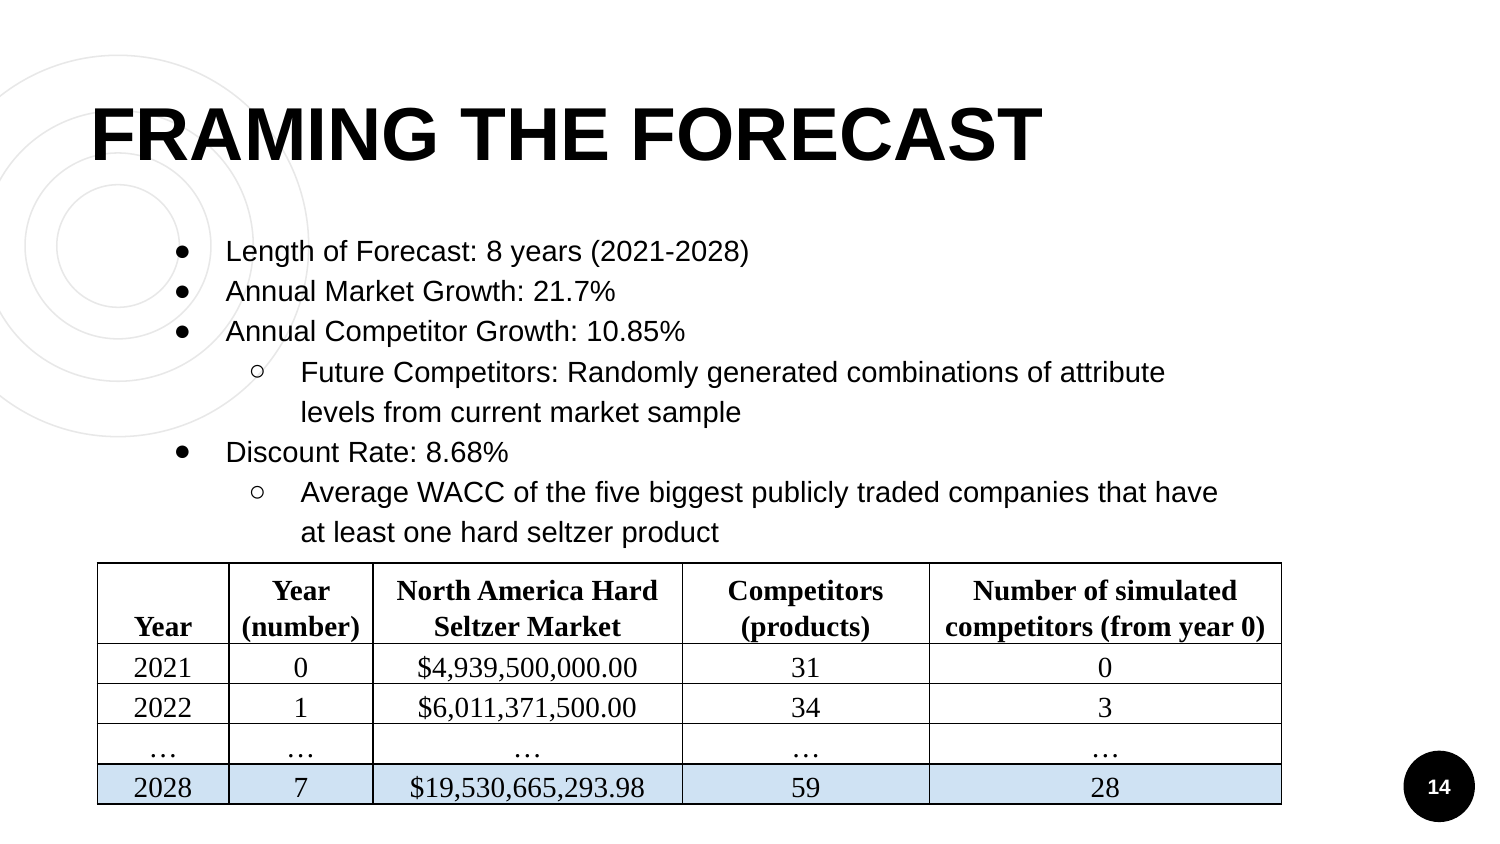

# FRAMING THE FORECAST
Length of Forecast: 8 years (2021-2028)
Annual Market Growth: 21.7%
Annual Competitor Growth: 10.85%
Future Competitors: Randomly generated combinations of attribute levels from current market sample
Discount Rate: 8.68%
Average WACC of the five biggest publicly traded companies that have at least one hard seltzer product
| Year | Year (number) | North America Hard Seltzer Market | Competitors (products) | Number of simulated competitors (from year 0) |
| --- | --- | --- | --- | --- |
| 2021 | 0 | $4,939,500,000.00 | 31 | 0 |
| 2022 | 1 | $6,011,371,500.00 | 34 | 3 |
| … | … | … | … | … |
| 2028 | 7 | $19,530,665,293.98 | 59 | 28 |
14